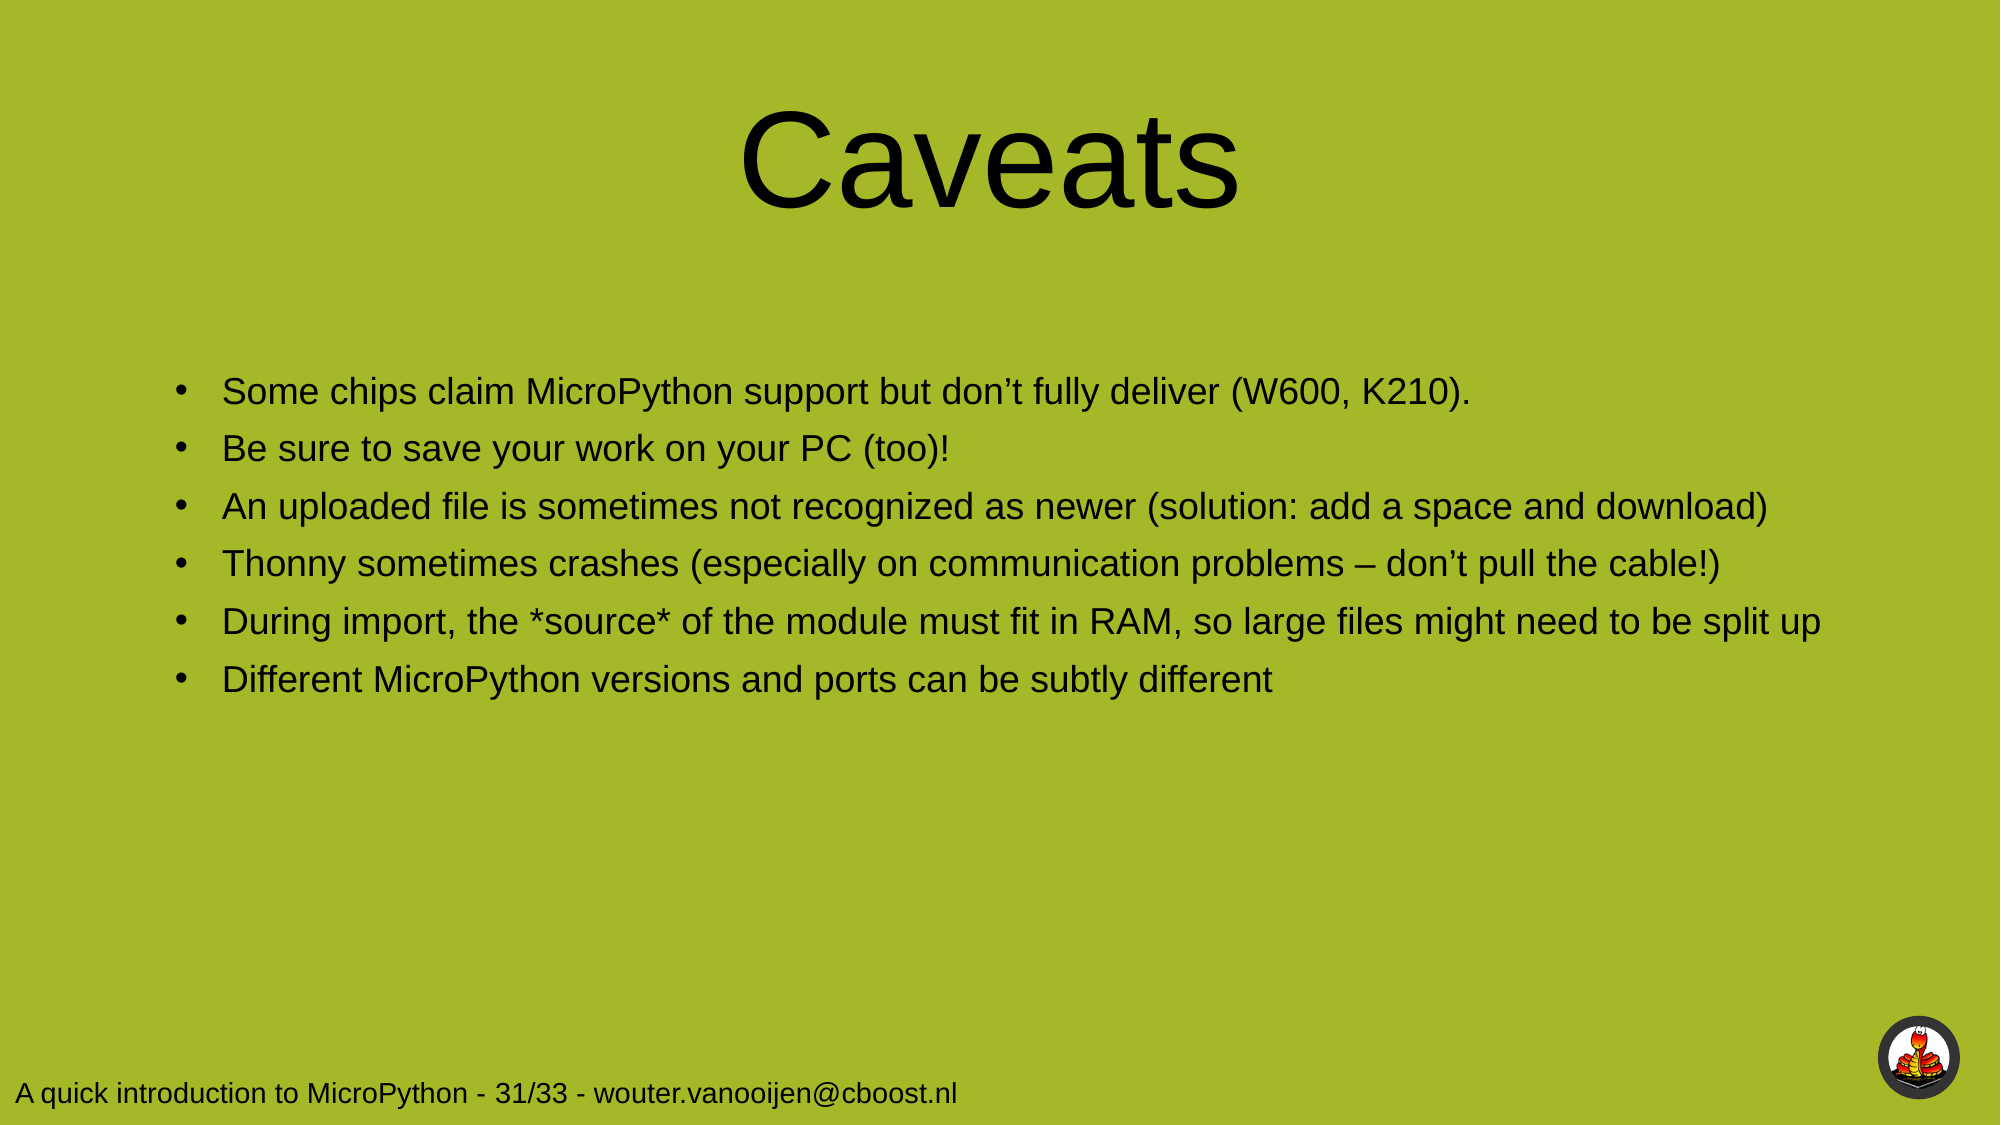

Caveats
Some chips claim MicroPython support but don’t fully deliver (W600, K210).
Be sure to save your work on your PC (too)!
An uploaded file is sometimes not recognized as newer (solution: add a space and download)
Thonny sometimes crashes (especially on communication problems – don’t pull the cable!)
During import, the *source* of the module must fit in RAM, so large files might need to be split up
Different MicroPython versions and ports can be subtly different